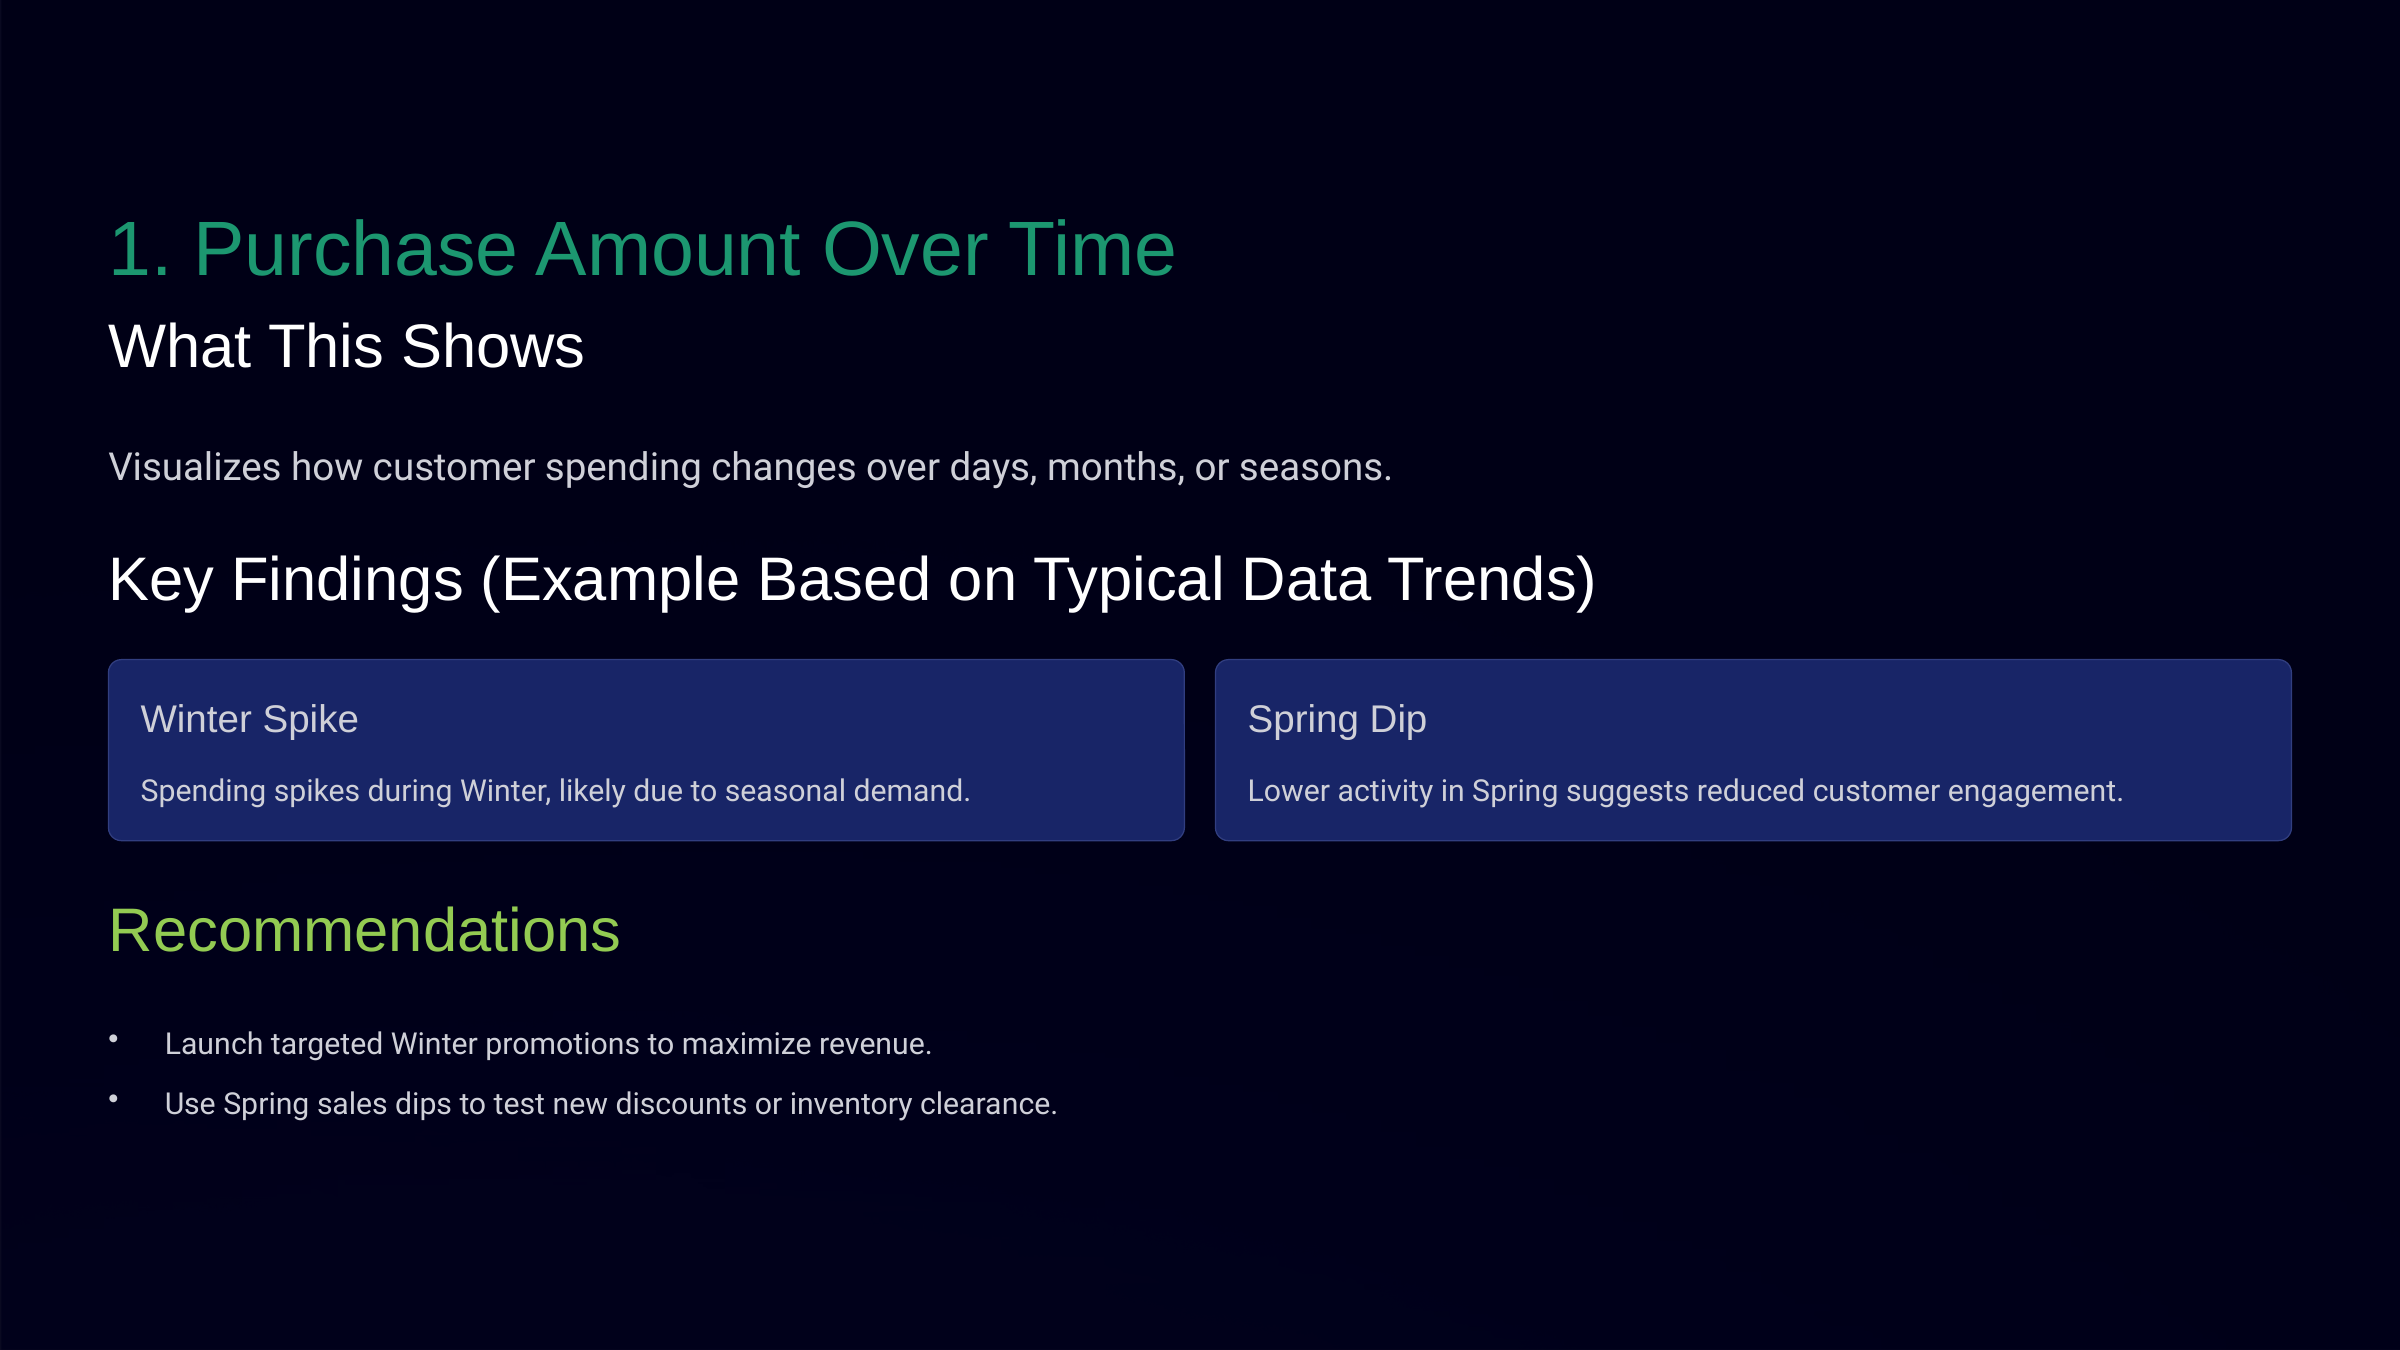

1. Purchase Amount Over Time
What This Shows
Visualizes how customer spending changes over days, months, or seasons.
Key Findings (Example Based on Typical Data Trends)

Winter Spike
Spring Dip
Spending spikes during Winter, likely due to seasonal demand.
Lower activity in Spring suggests reduced customer engagement.
Recommendations
Launch targeted Winter promotions to maximize revenue.
Use Spring sales dips to test new discounts or inventory clearance.